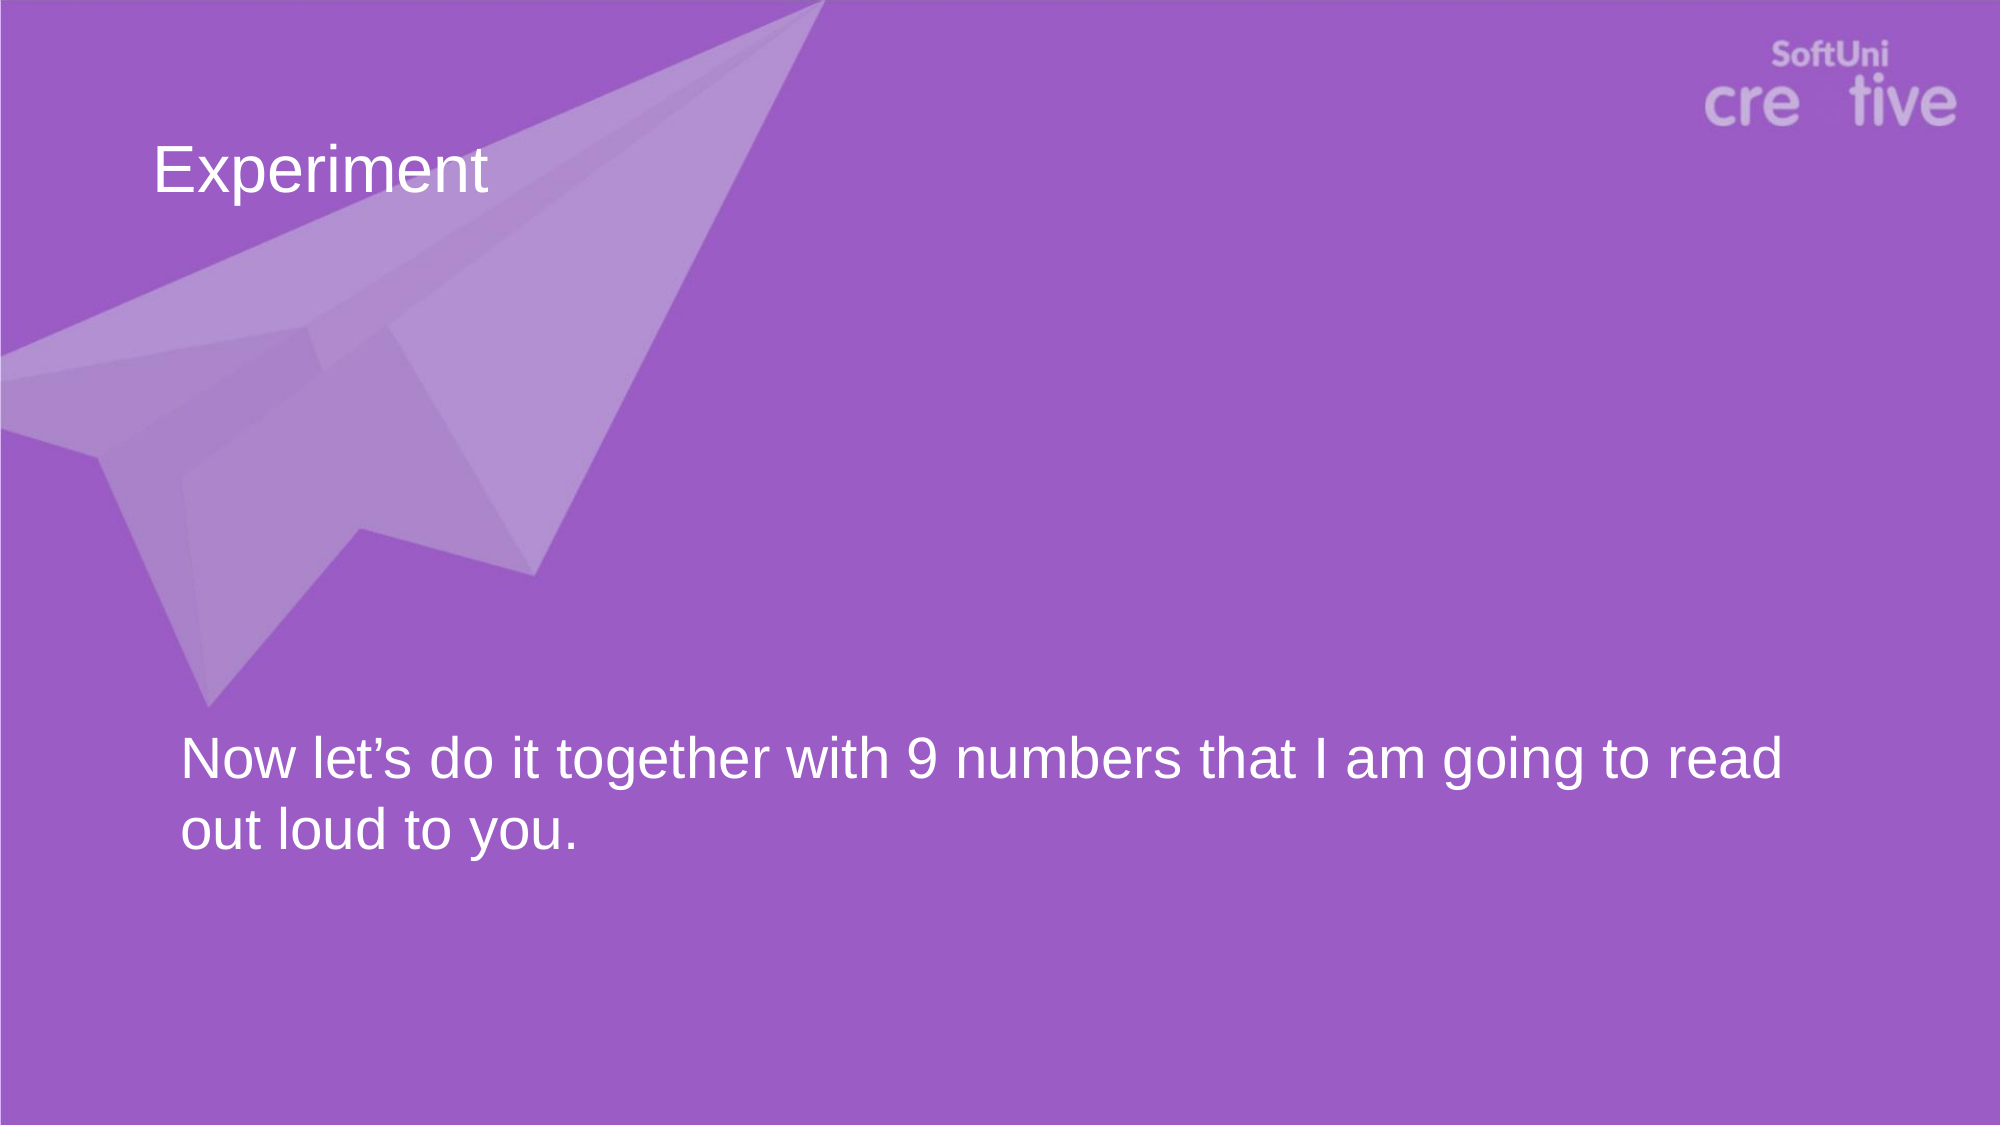

Experiment
Now let’s do it together with 9 numbers that I am going to read
out loud to you.